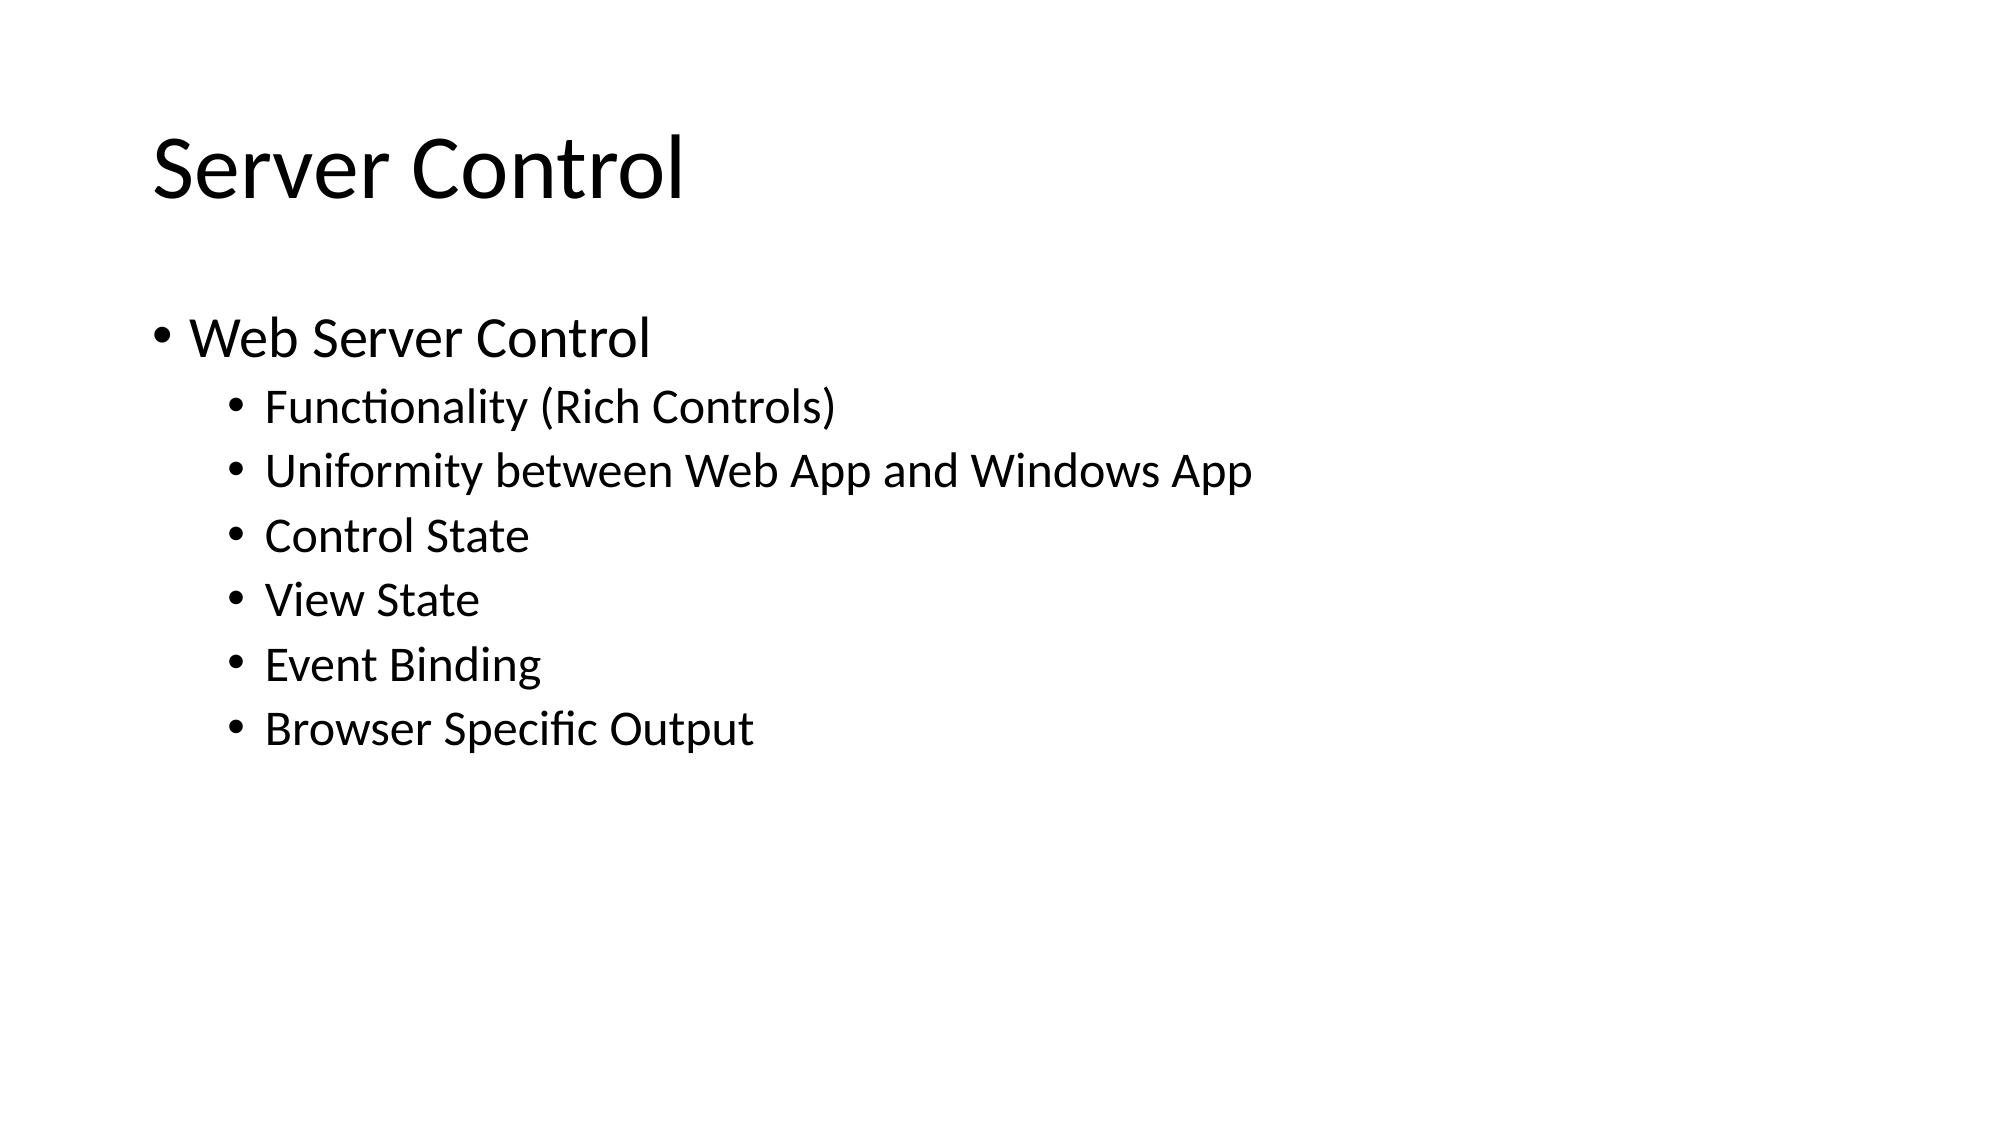

# Server Control
Web Server Control
Functionality (Rich Controls)
Uniformity between Web App and Windows App
Control State
View State
Event Binding
Browser Specific Output